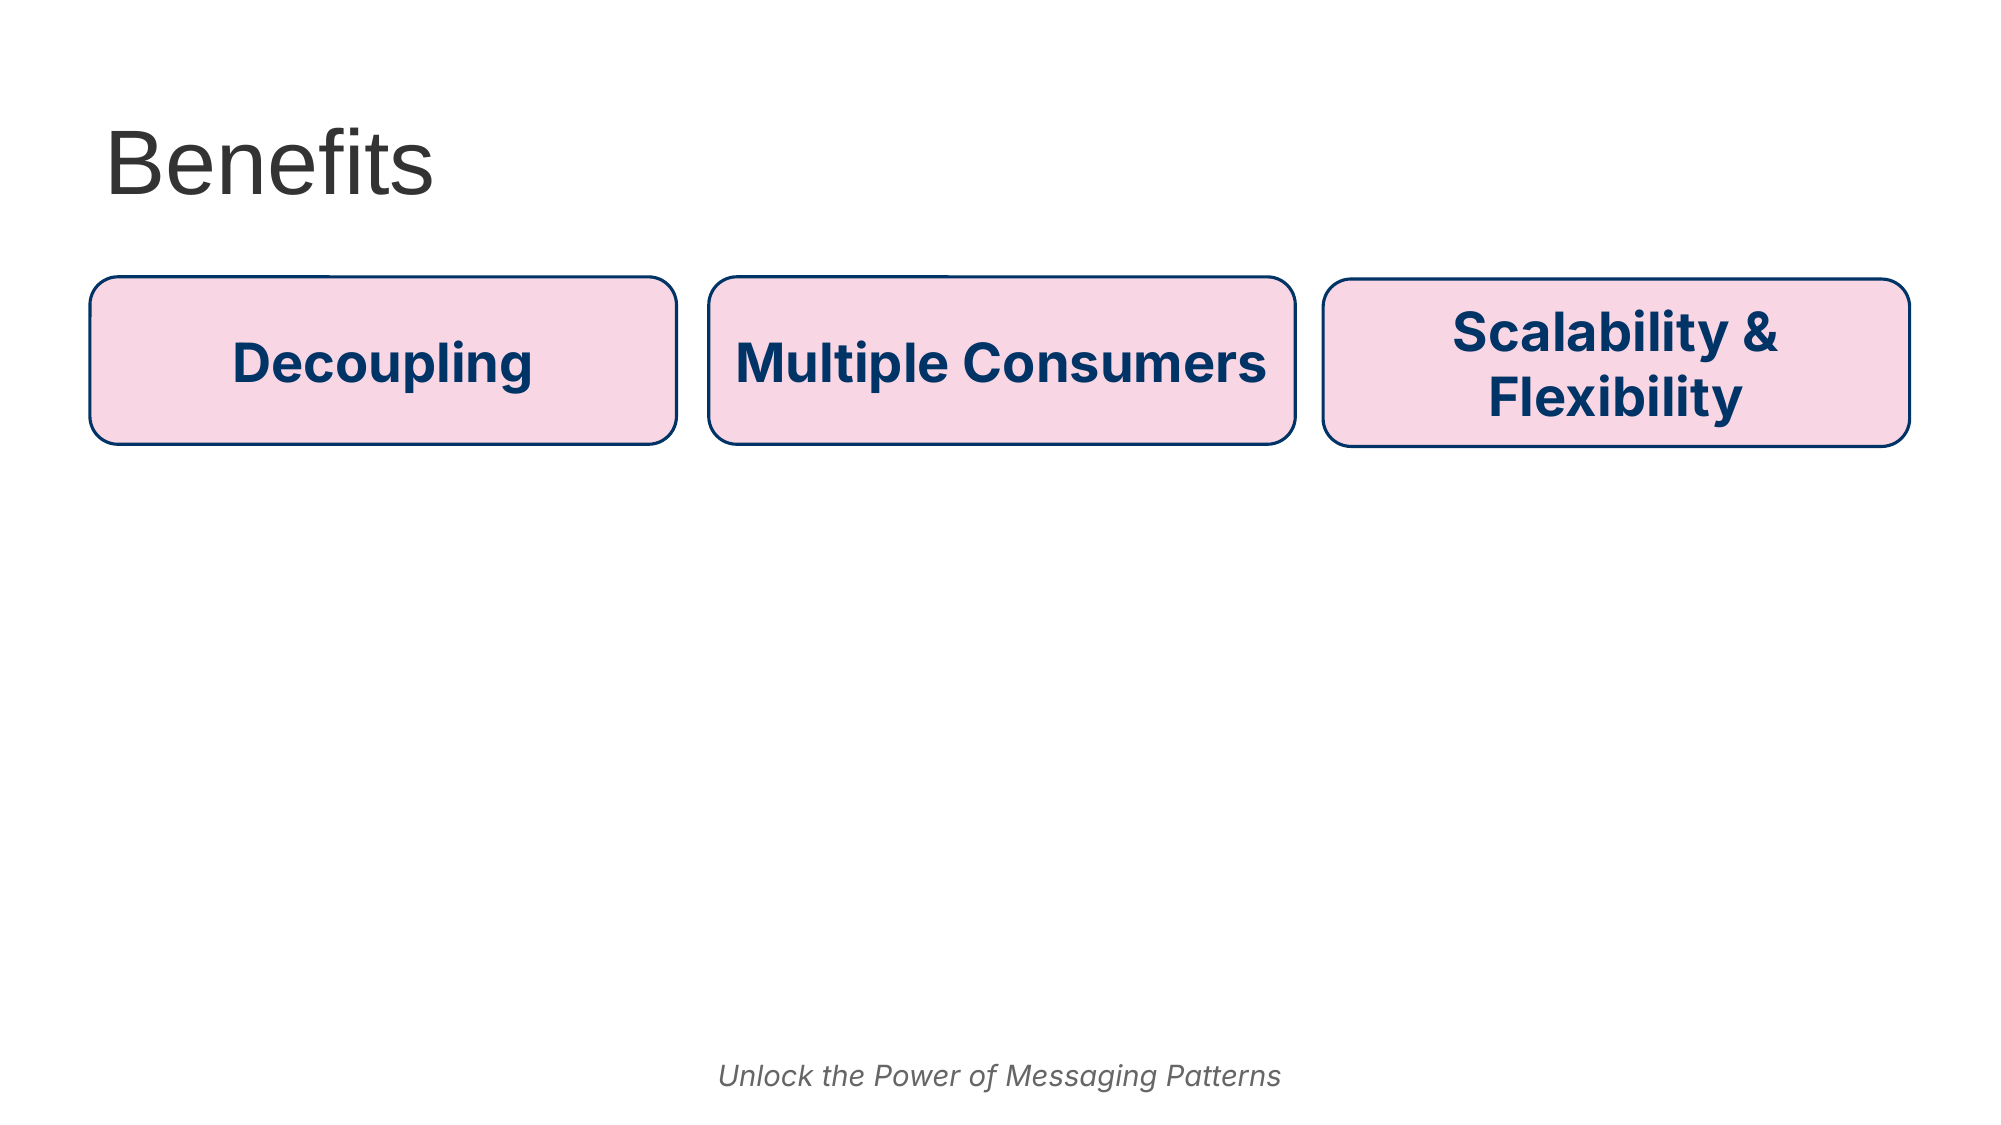

# Benefits
Decoupling
Multiple Consumers
Scalability & Flexibility